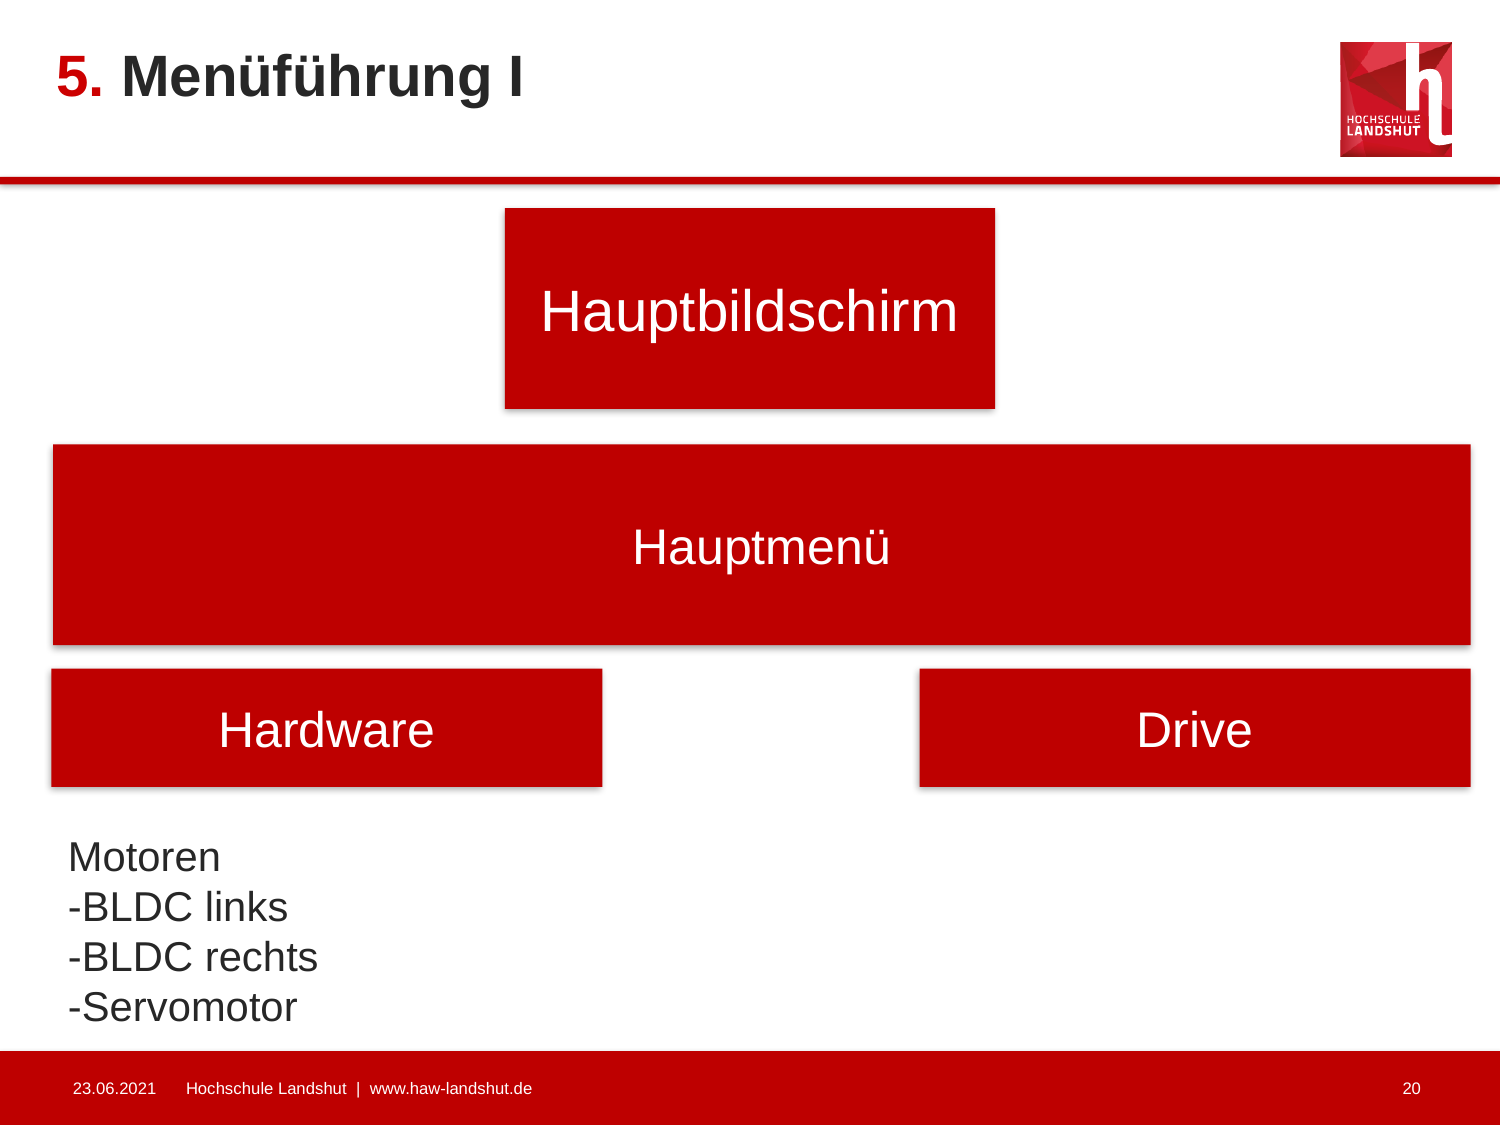

# 5. Menüführung I
Hauptbildschirm
Hauptmenü
Hardware
Drive
Motoren
-BLDC links
-BLDC rechts
-Servomotor
23.06.2021
Hochschule Landshut  |  www.haw-landshut.de